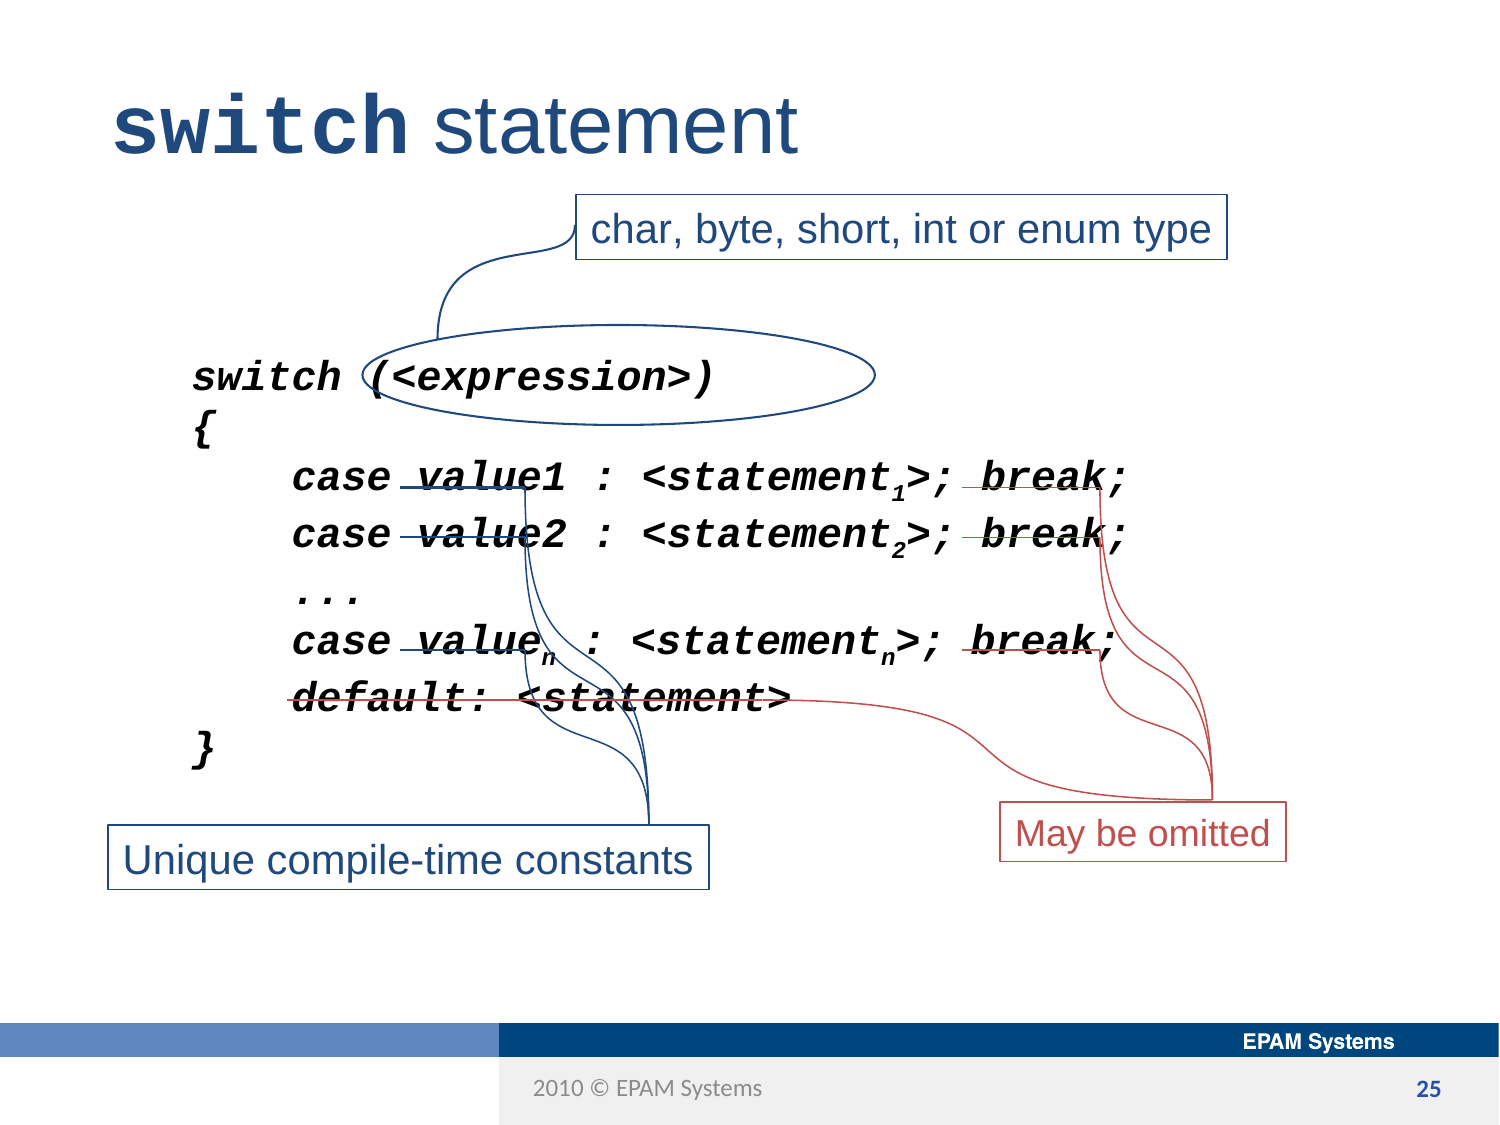

switch statement

char, byte, short, int or enum type

switch (<expression>)
{
    case value1 : <statement1>; break;
    case value2 : <statement2>; break;
    ...
    case valuen : <statementn>; break;
    default: <statement>
}
May be omitted
Unique compile-time constants